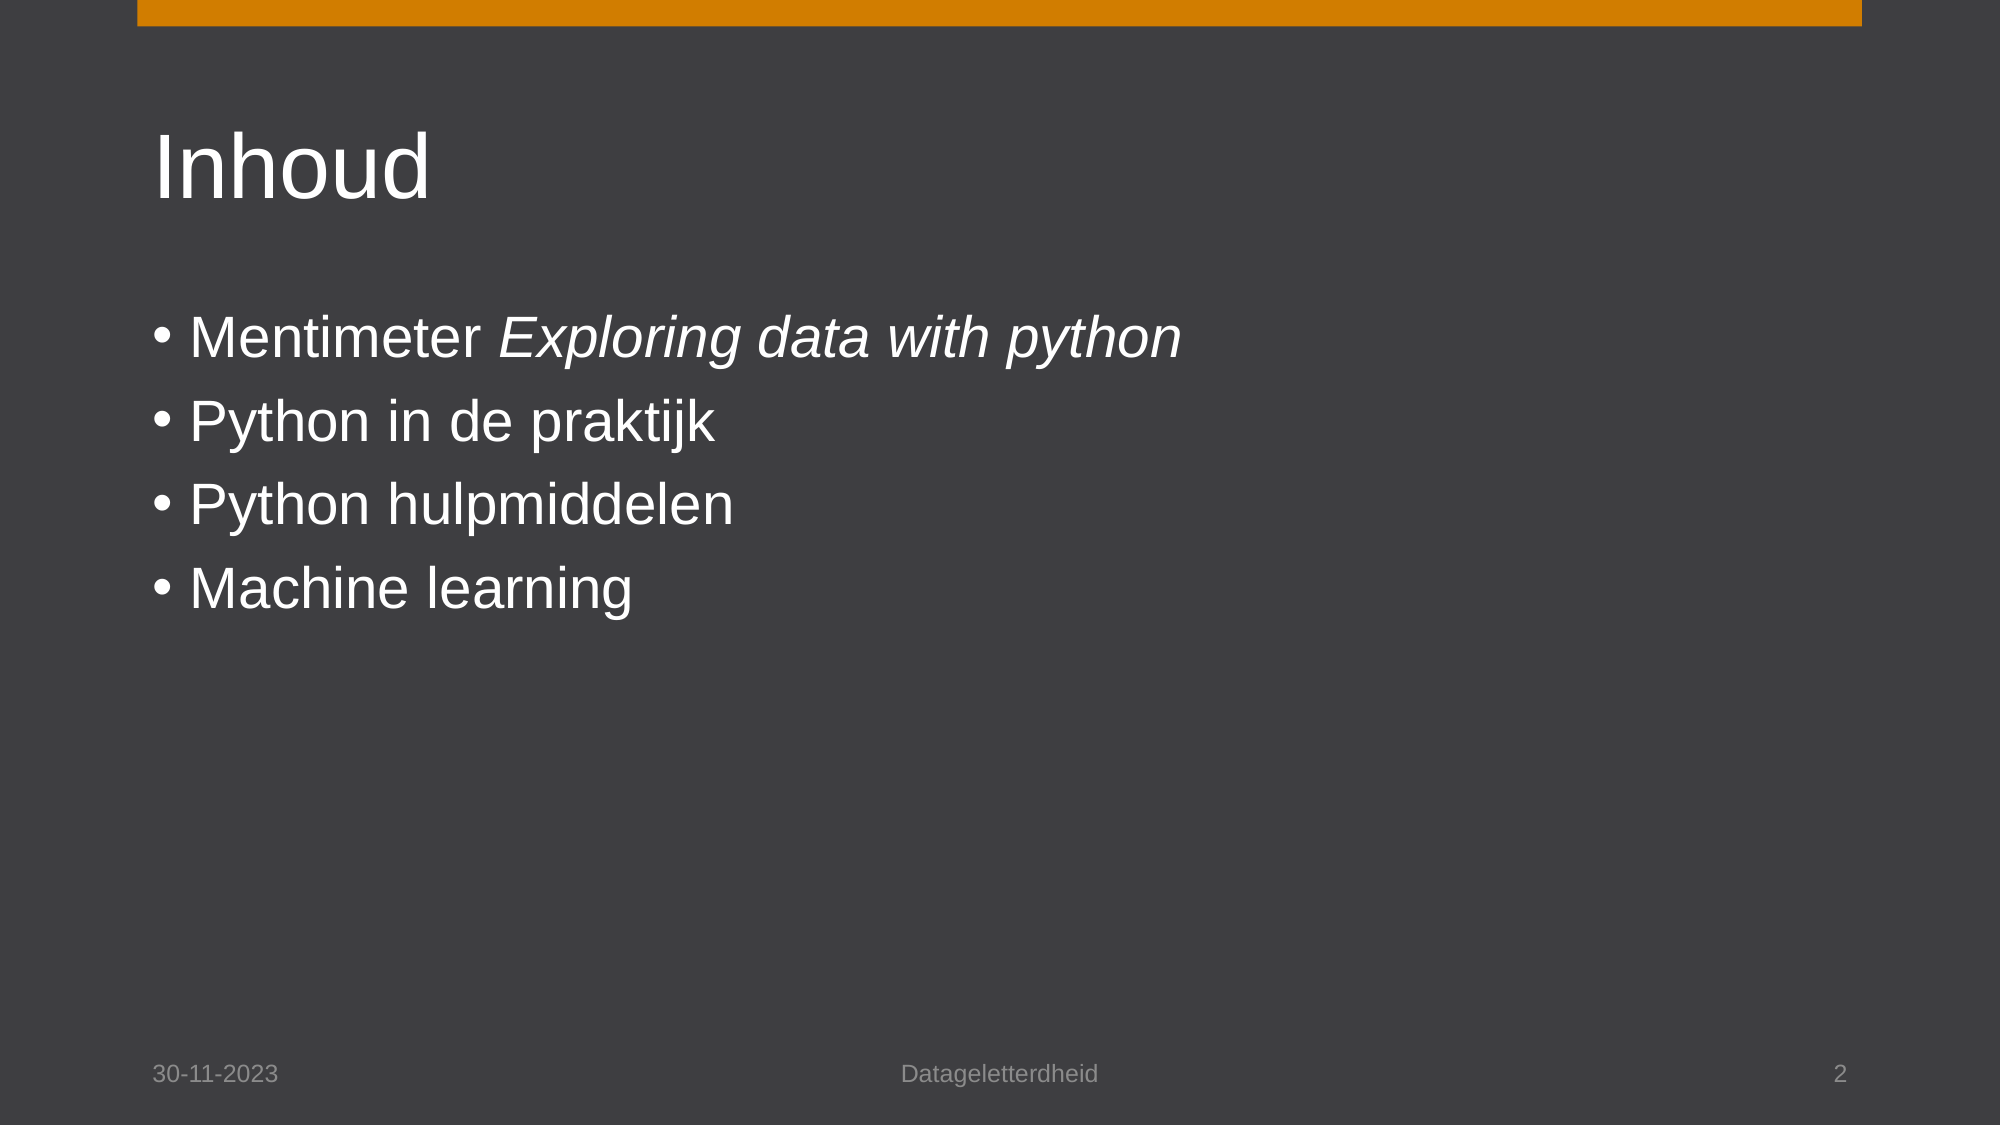

# Inhoud
Mentimeter Exploring data with python
Python in de praktijk
Python hulpmiddelen
Machine learning

30-11-2023
Datageletterdheid
2